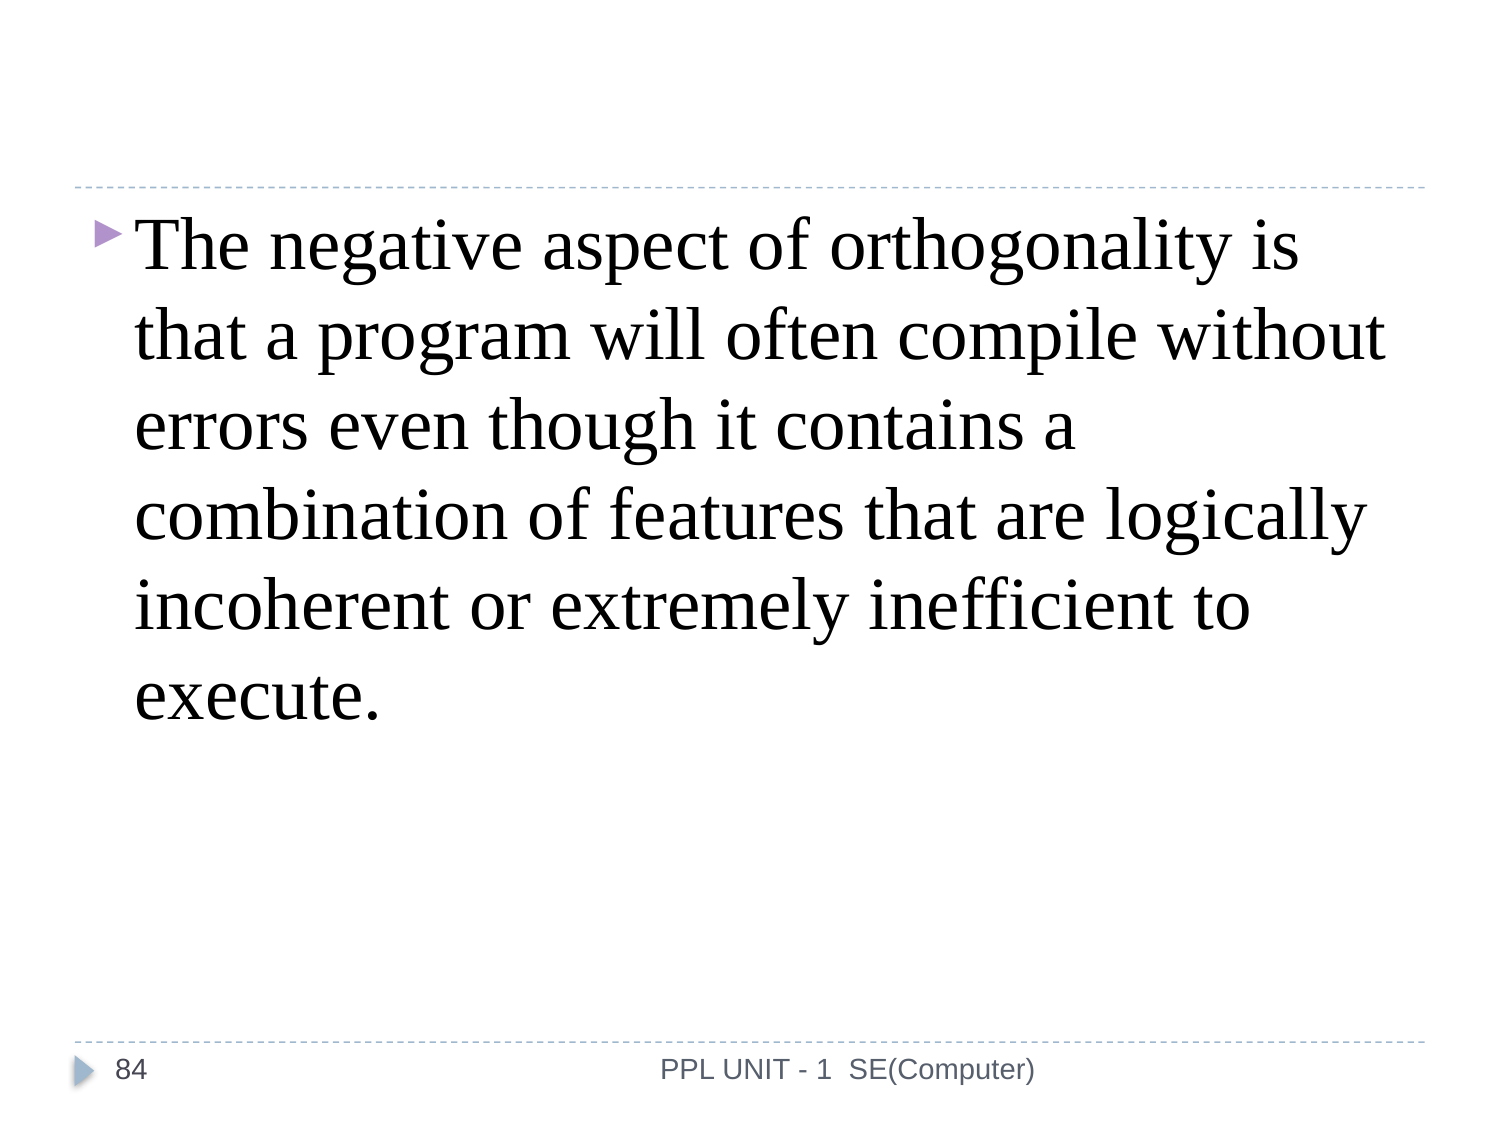

The negative aspect of orthogonality is that a program will often compile without errors even though it contains a combination of features that are logically incoherent or extremely inefficient to execute.
84
PPL UNIT - 1  SE(Computer)